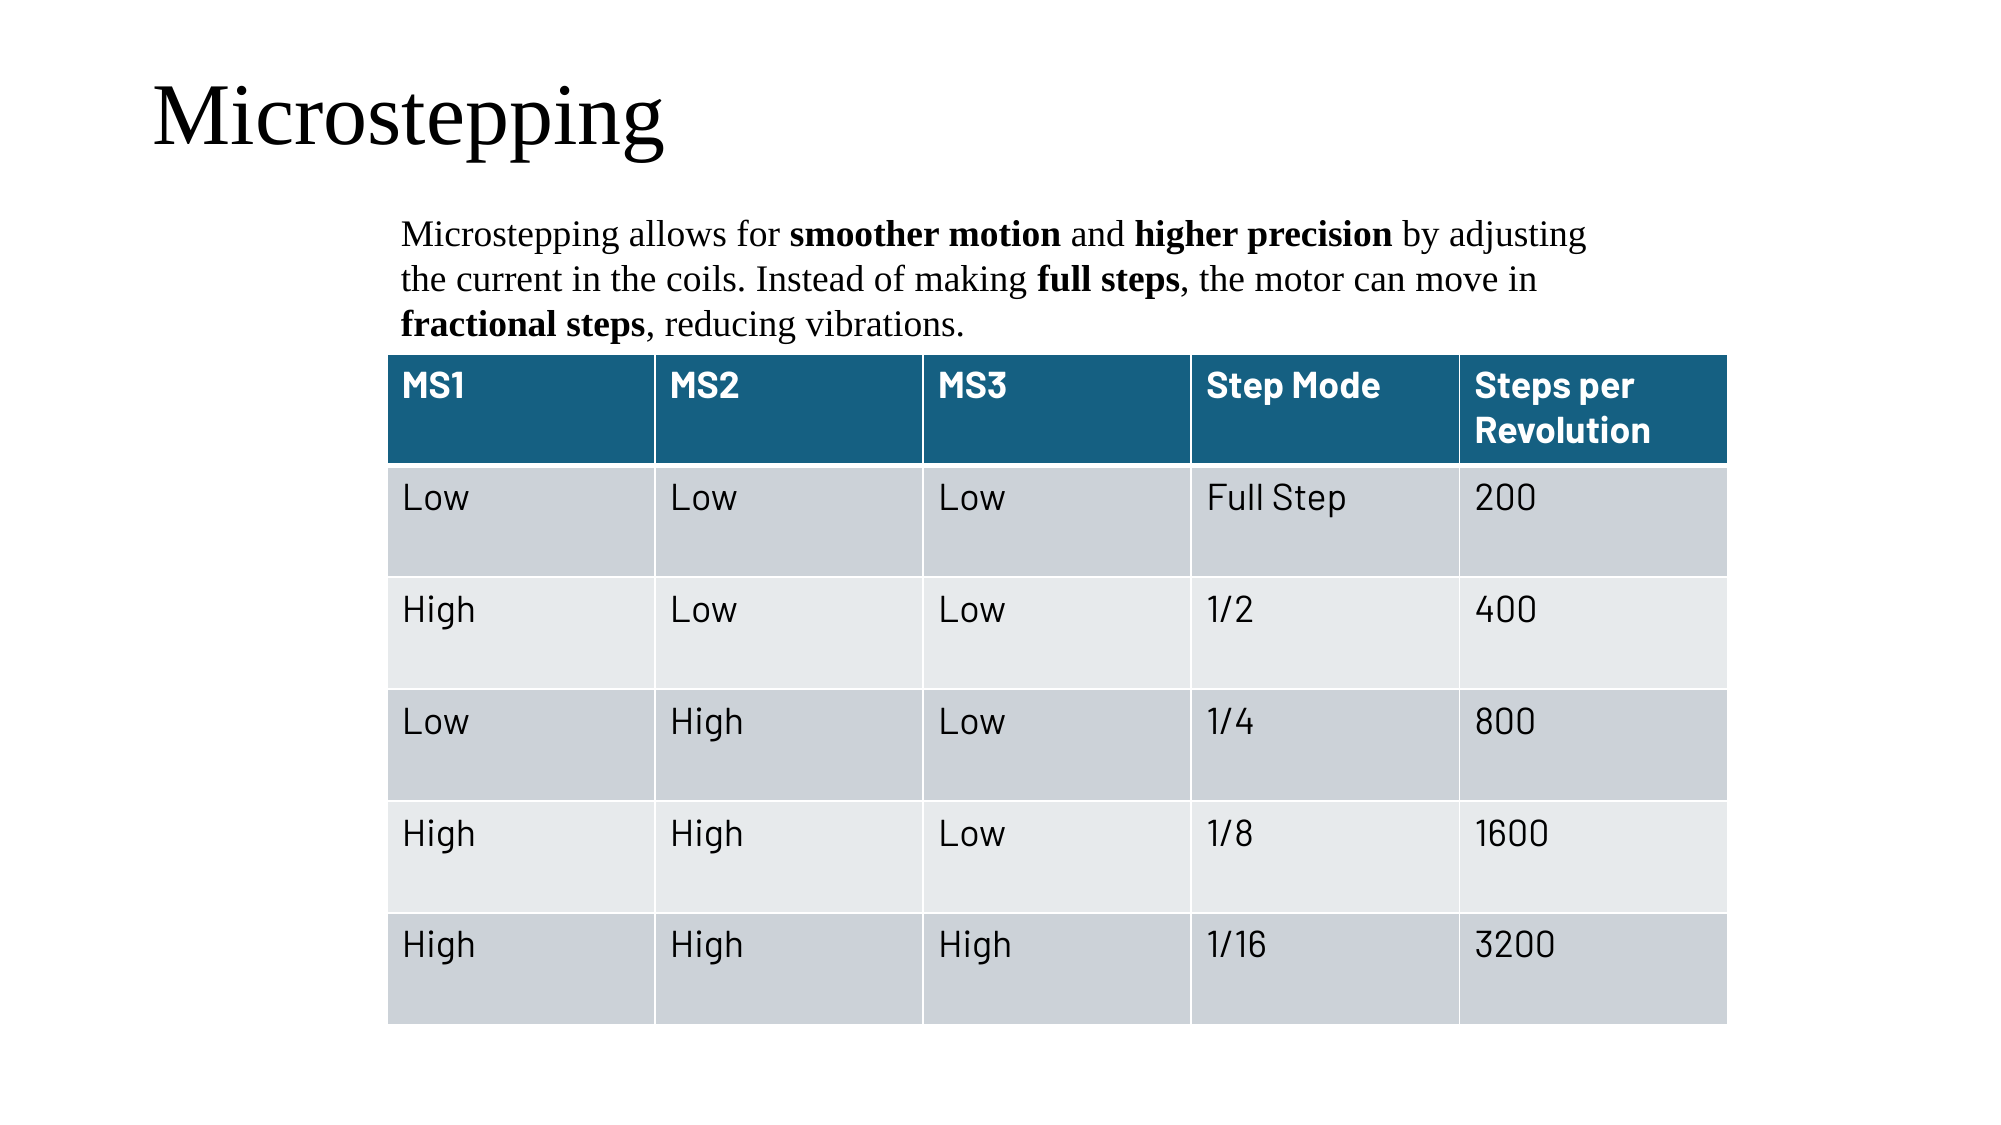

# Microstepping
Microstepping allows for smoother motion and higher precision by adjusting the current in the coils. Instead of making full steps, the motor can move in fractional steps, reducing vibrations.
| MS1 | MS2 | MS3 | Step Mode | Steps per Revolution |
| --- | --- | --- | --- | --- |
| Low | Low | Low | Full Step | 200 |
| High | Low | Low | 1/2 | 400 |
| Low | High | Low | 1/4 | 800 |
| High | High | Low | 1/8 | 1600 |
| High | High | High | 1/16 | 3200 |